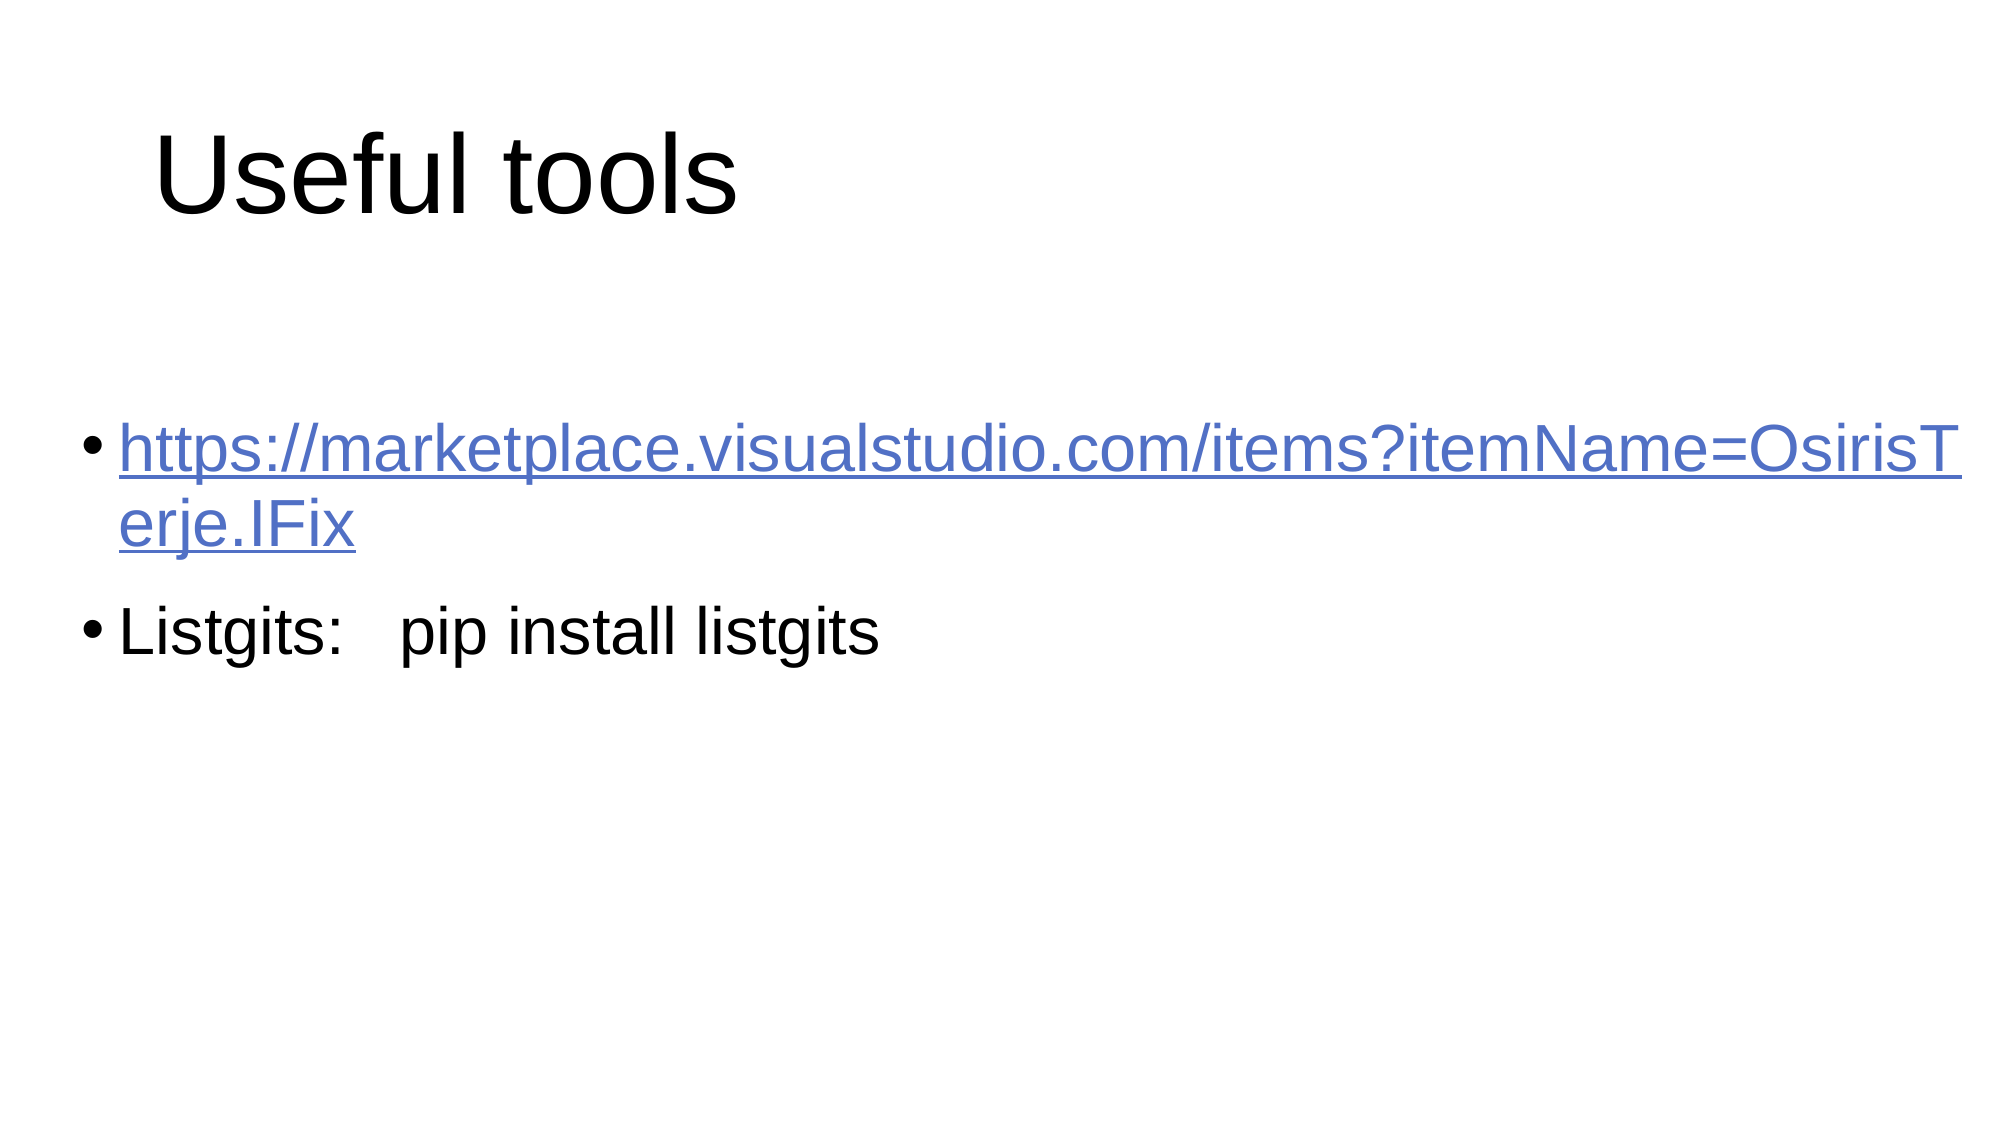

# Useful tools
https://marketplace.visualstudio.com/items?itemName=OsirisTerje.IFix
Listgits:   pip install listgits